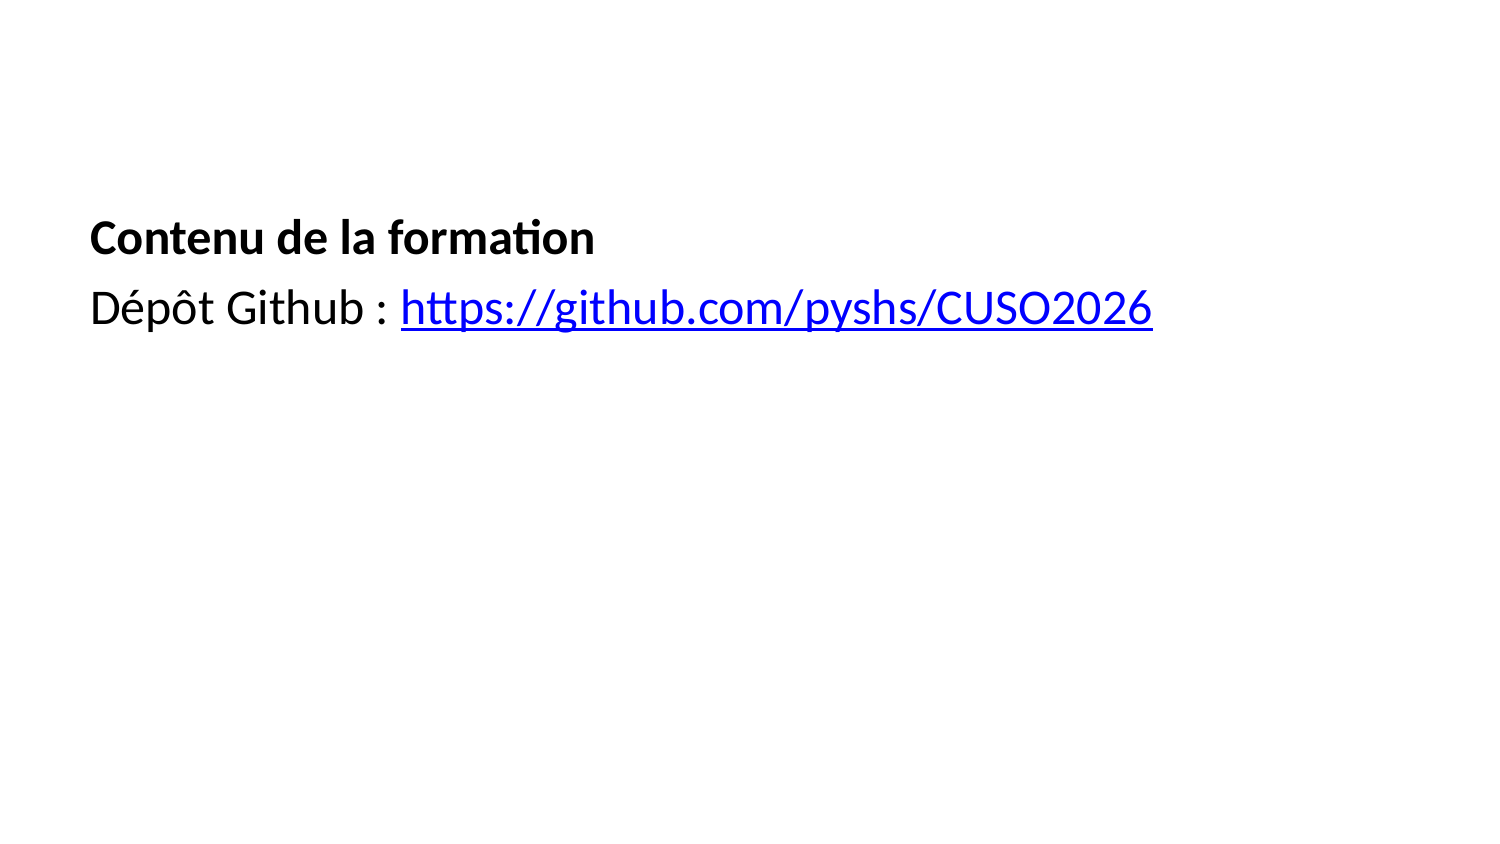

Contenu de la formation
Dépôt Github : https://github.com/pyshs/CUSO2026